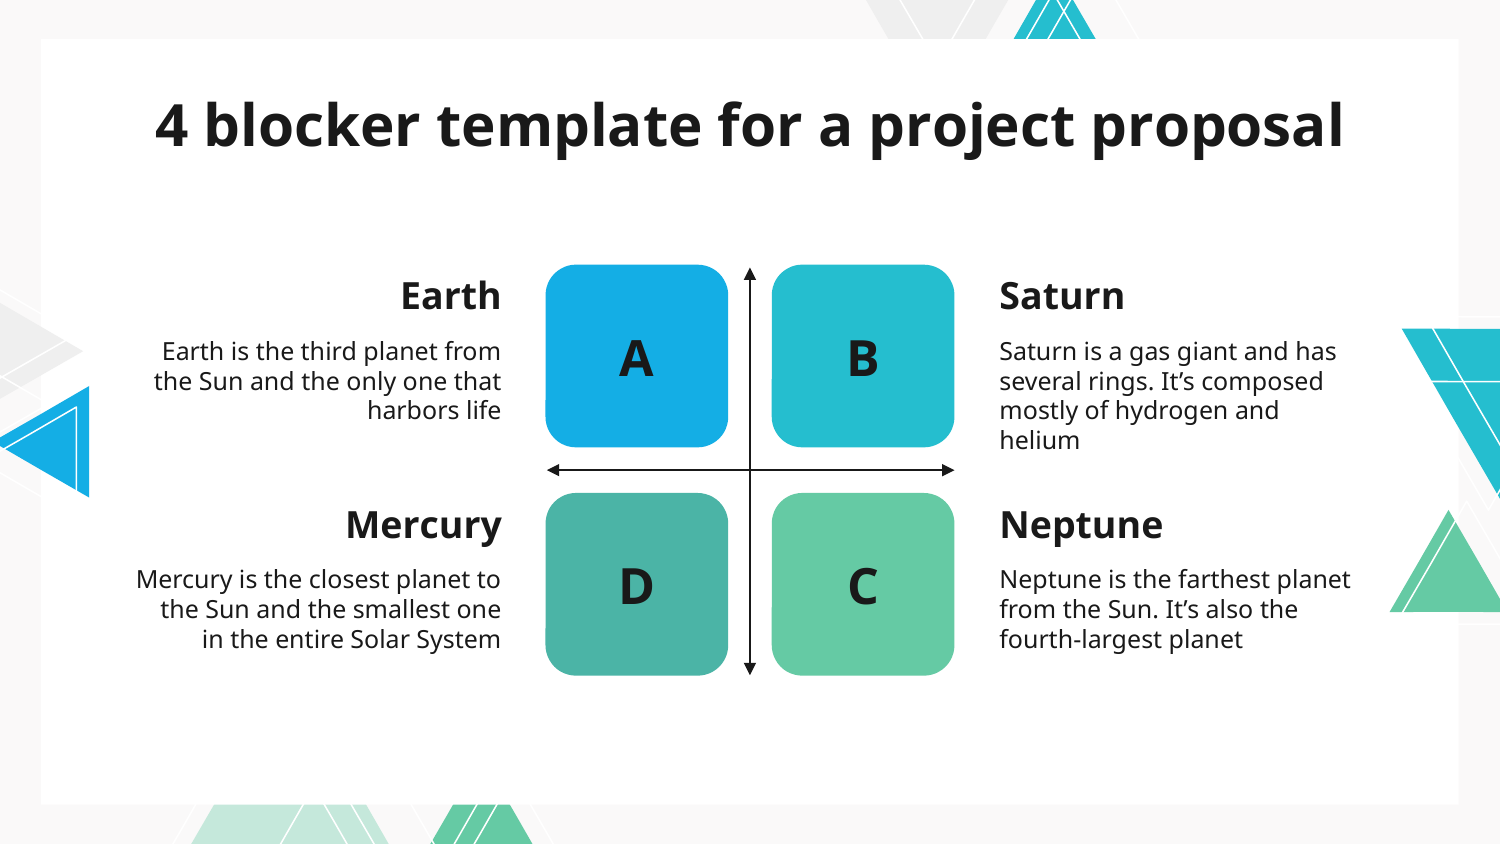

# 4 blocker template for a project proposal
Earth

Saturn
A
B
Earth is the third planet from the Sun and the only one that harbors life
Saturn is a gas giant and has several rings. It’s composed mostly of hydrogen and helium
Mercury

Neptune
D
C
Mercury is the closest planet to the Sun and the smallest one in the entire Solar System
Neptune is the farthest planet from the Sun. It’s also the fourth-largest planet